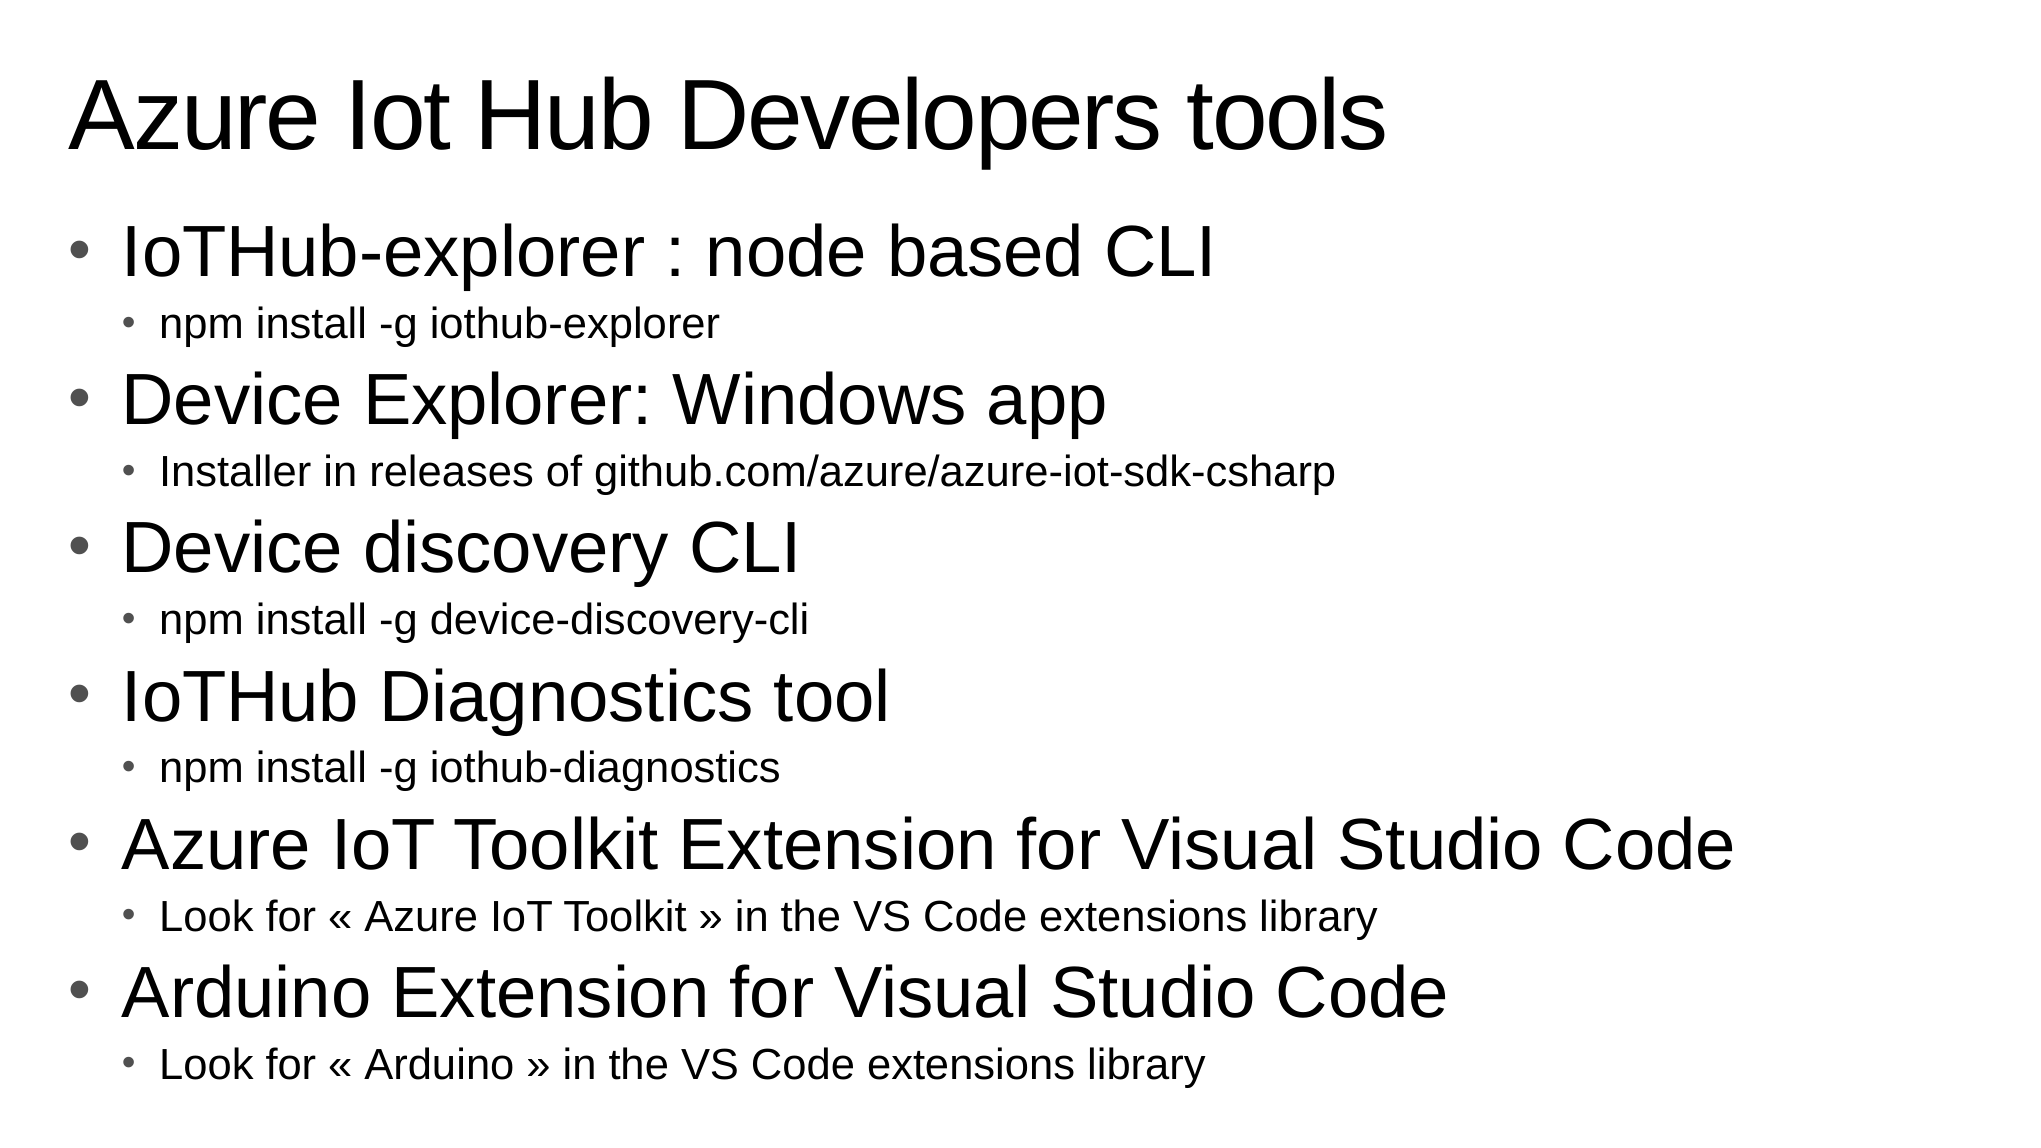

# Azure Iot Hub Developers tools
IoTHub-explorer : node based CLI
npm install -g iothub-explorer
Device Explorer: Windows app
Installer in releases of github.com/azure/azure-iot-sdk-csharp
Device discovery CLI
npm install -g device-discovery-cli
IoTHub Diagnostics tool
npm install -g iothub-diagnostics
Azure IoT Toolkit Extension for Visual Studio Code
Look for « Azure IoT Toolkit » in the VS Code extensions library
Arduino Extension for Visual Studio Code
Look for « Arduino » in the VS Code extensions library